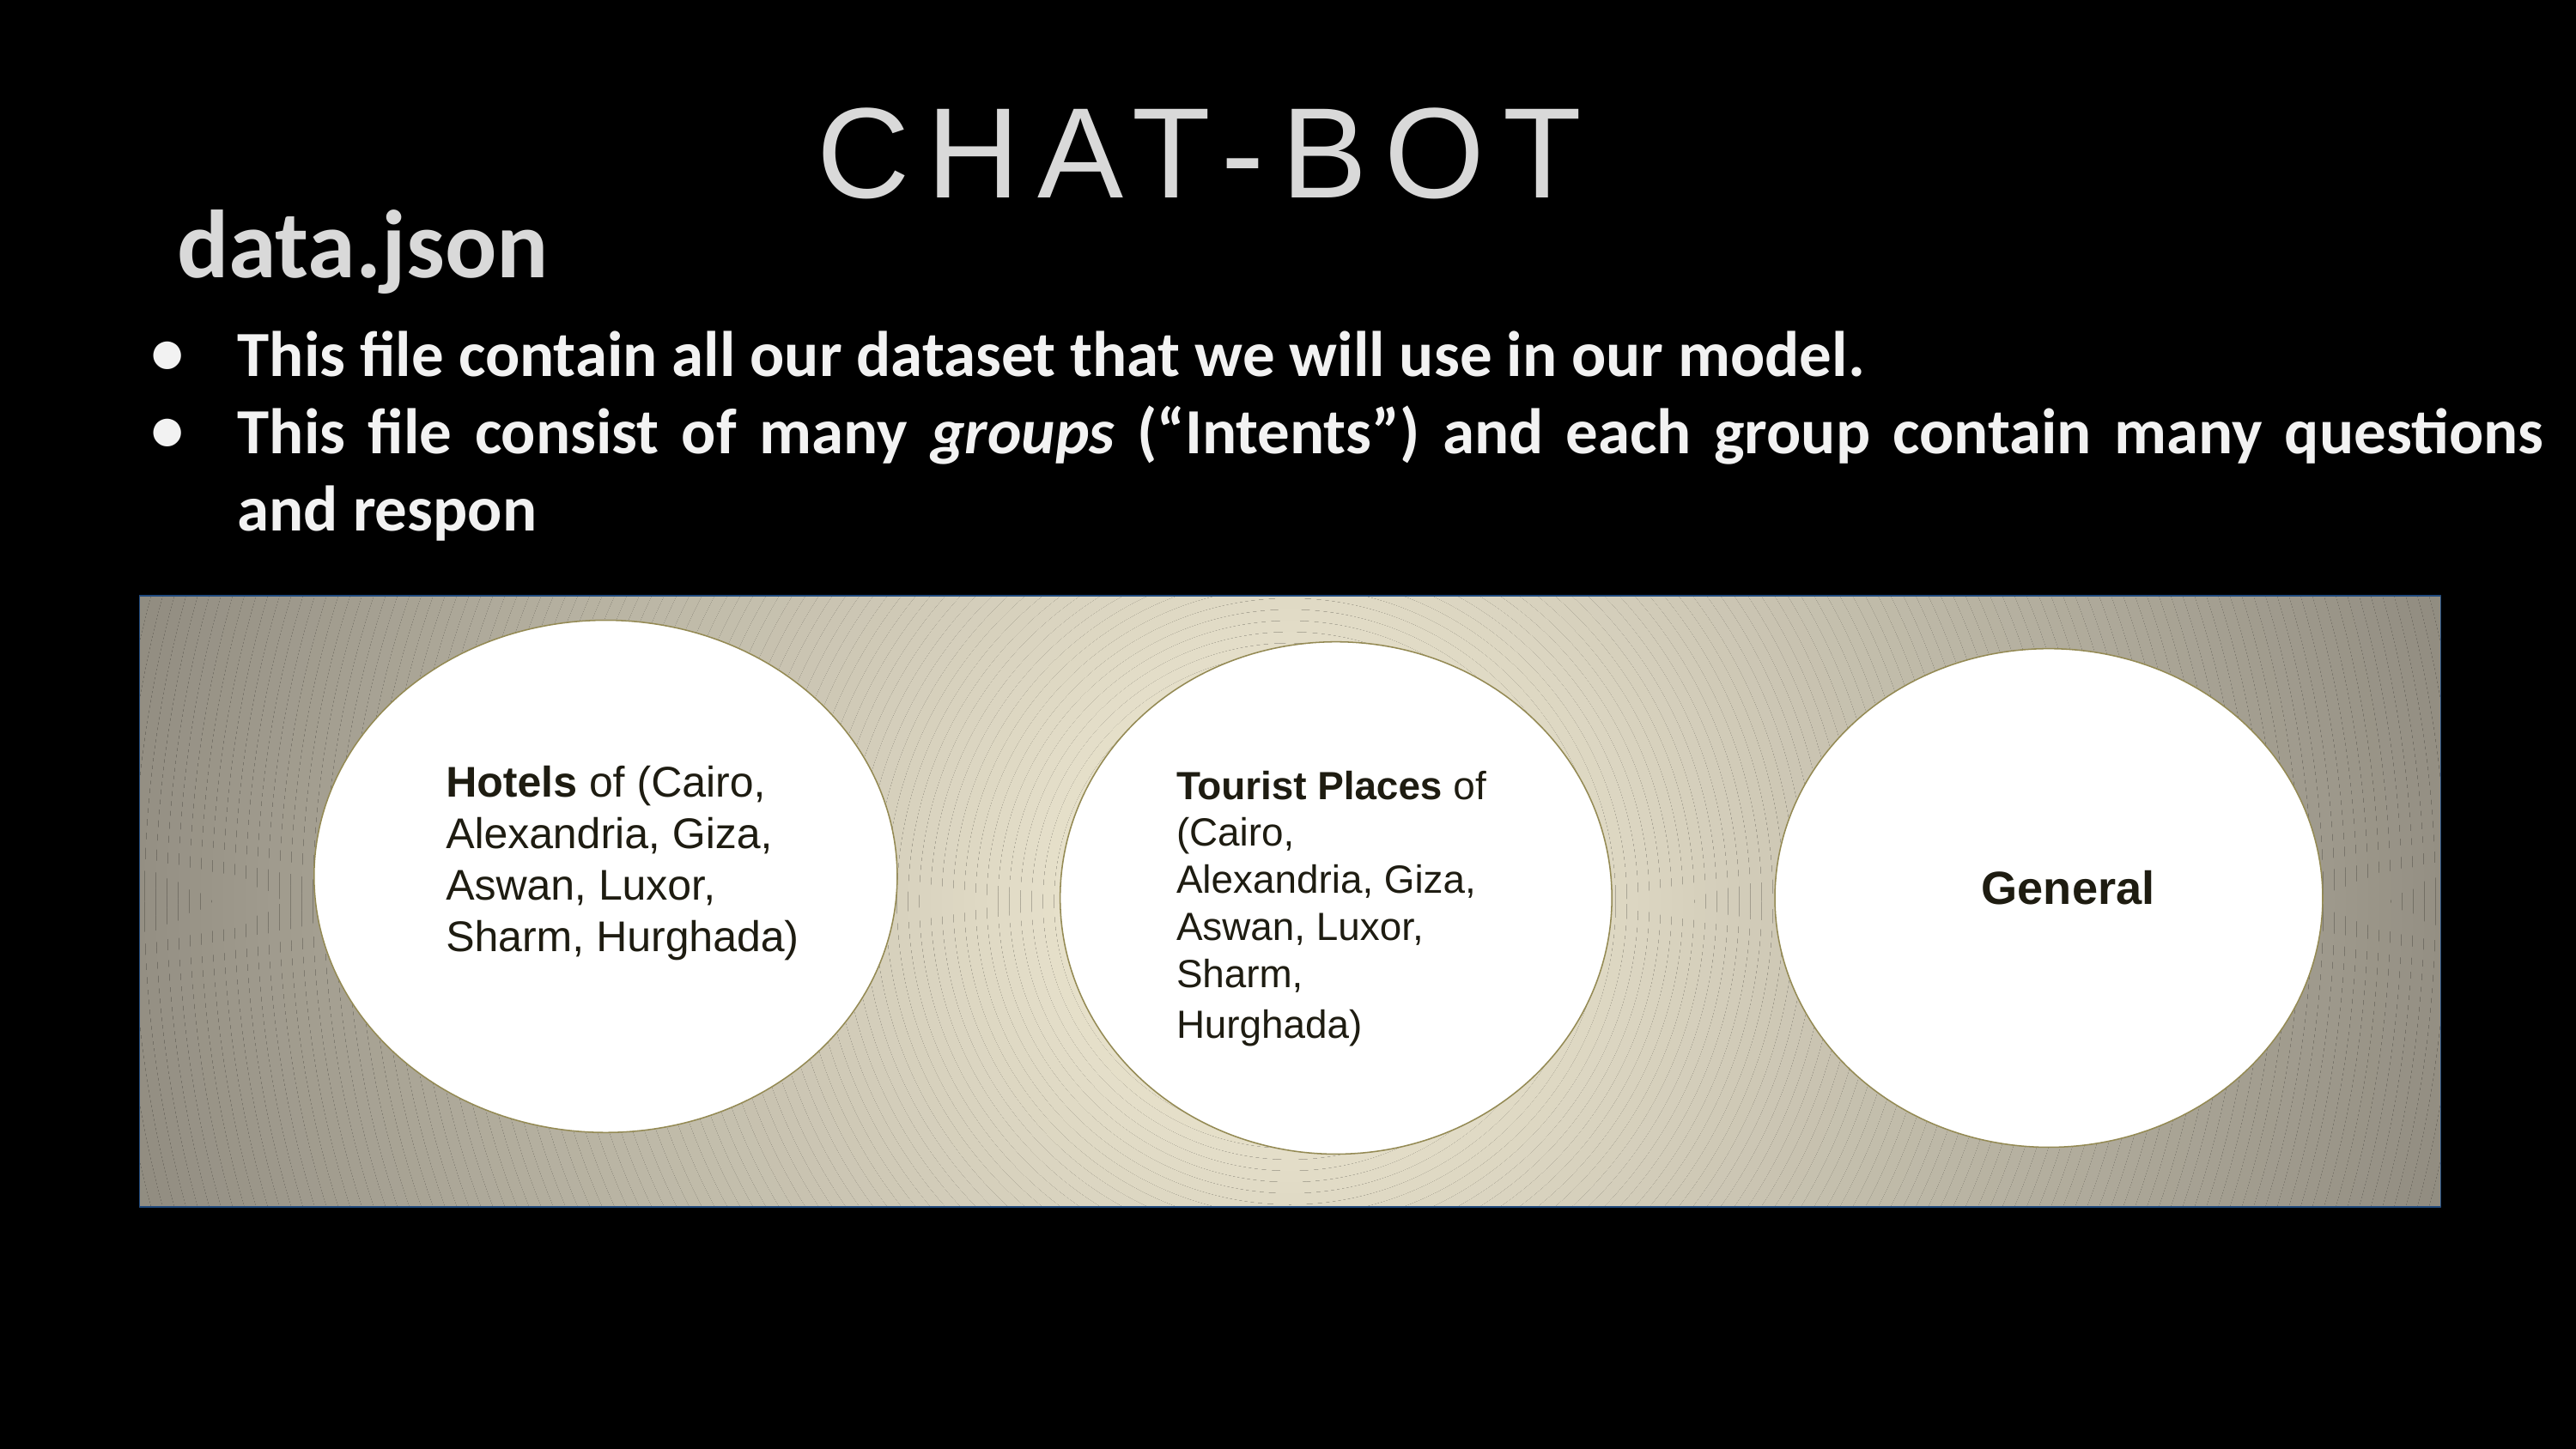

CHAT-BOT
# data.json
This file contain all our dataset that we will use in our model.
This file consist of many groups (“Intents”) and each group contain many questions and respon

Hotels of (Cairo, Alexandria, Giza, Aswan, Luxor, Sharm, Hurghada)
Tourist Places of (Cairo, Alexandria, Giza, Aswan, Luxor, Sharm, Hurghada)
General